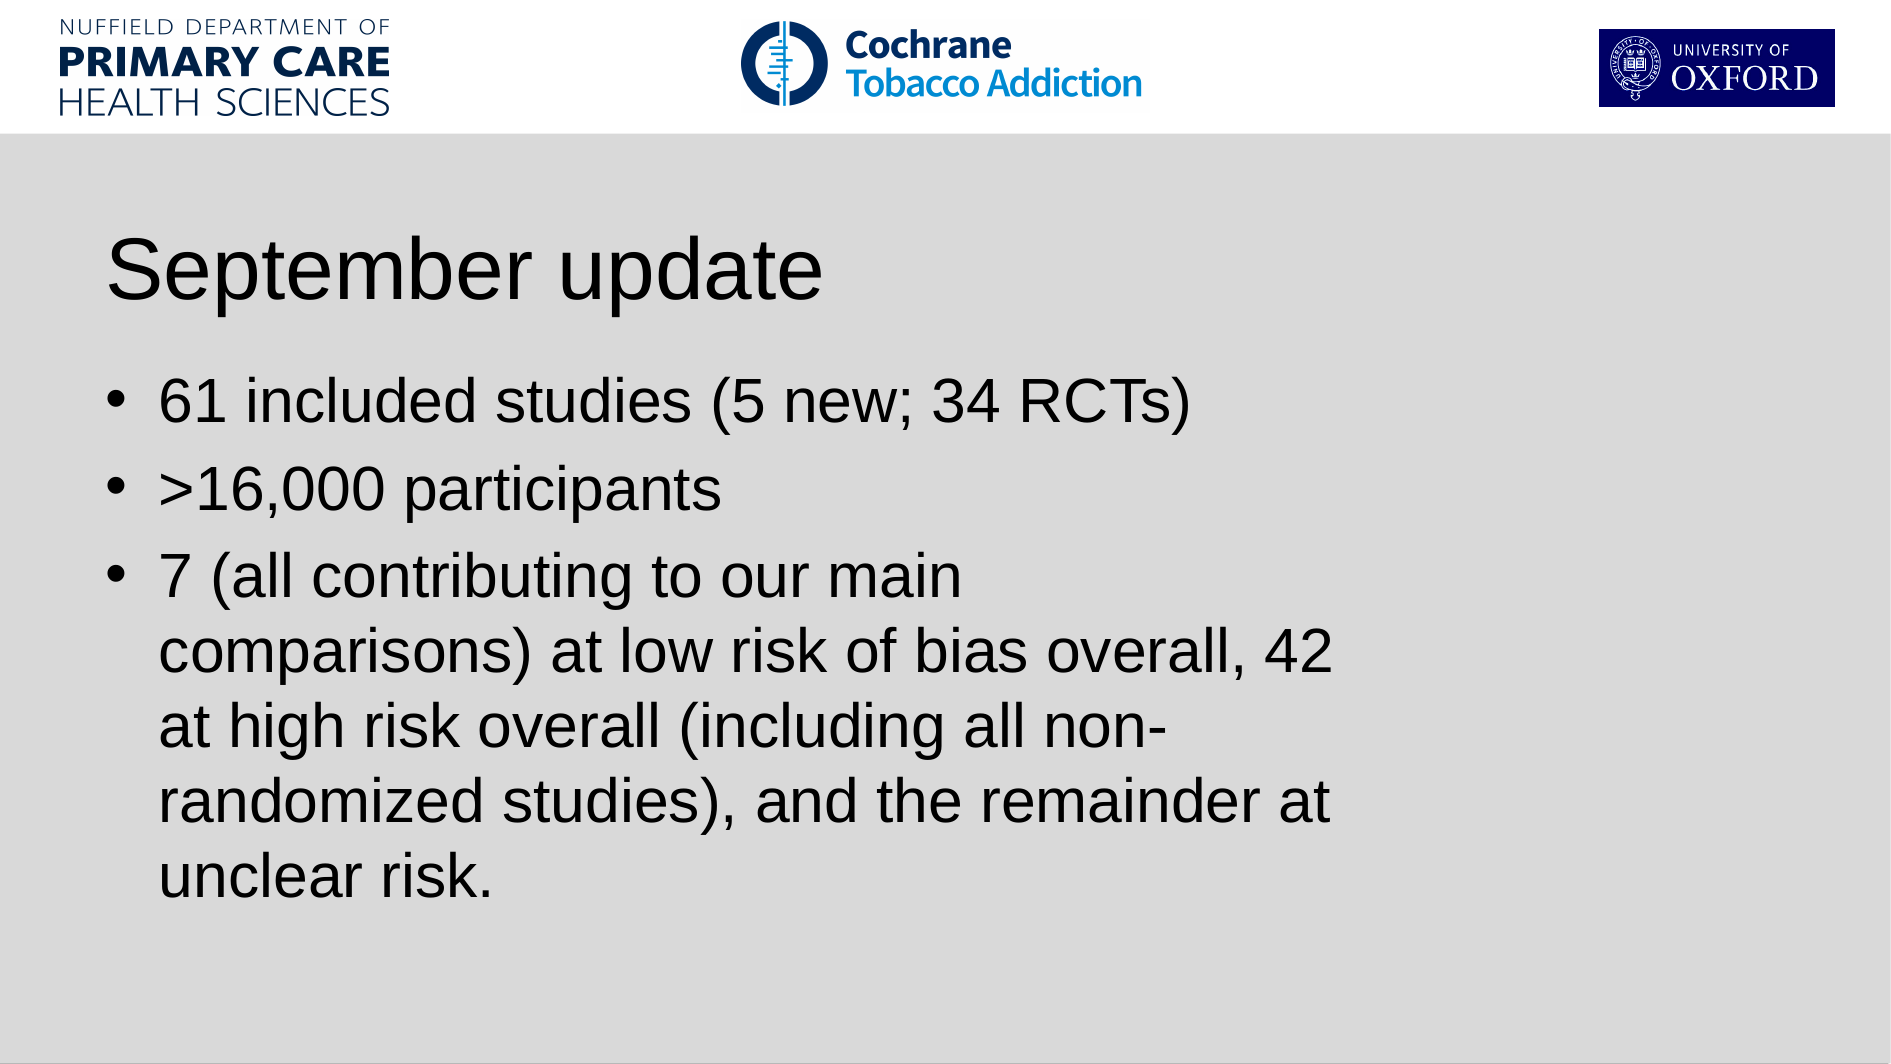

# September update
61 included studies (5 new; 34 RCTs)
>16,000 participants
7 (all contributing to our main comparisons) at low risk of bias overall, 42 at high risk overall (including all non-randomized studies), and the remainder at unclear risk.